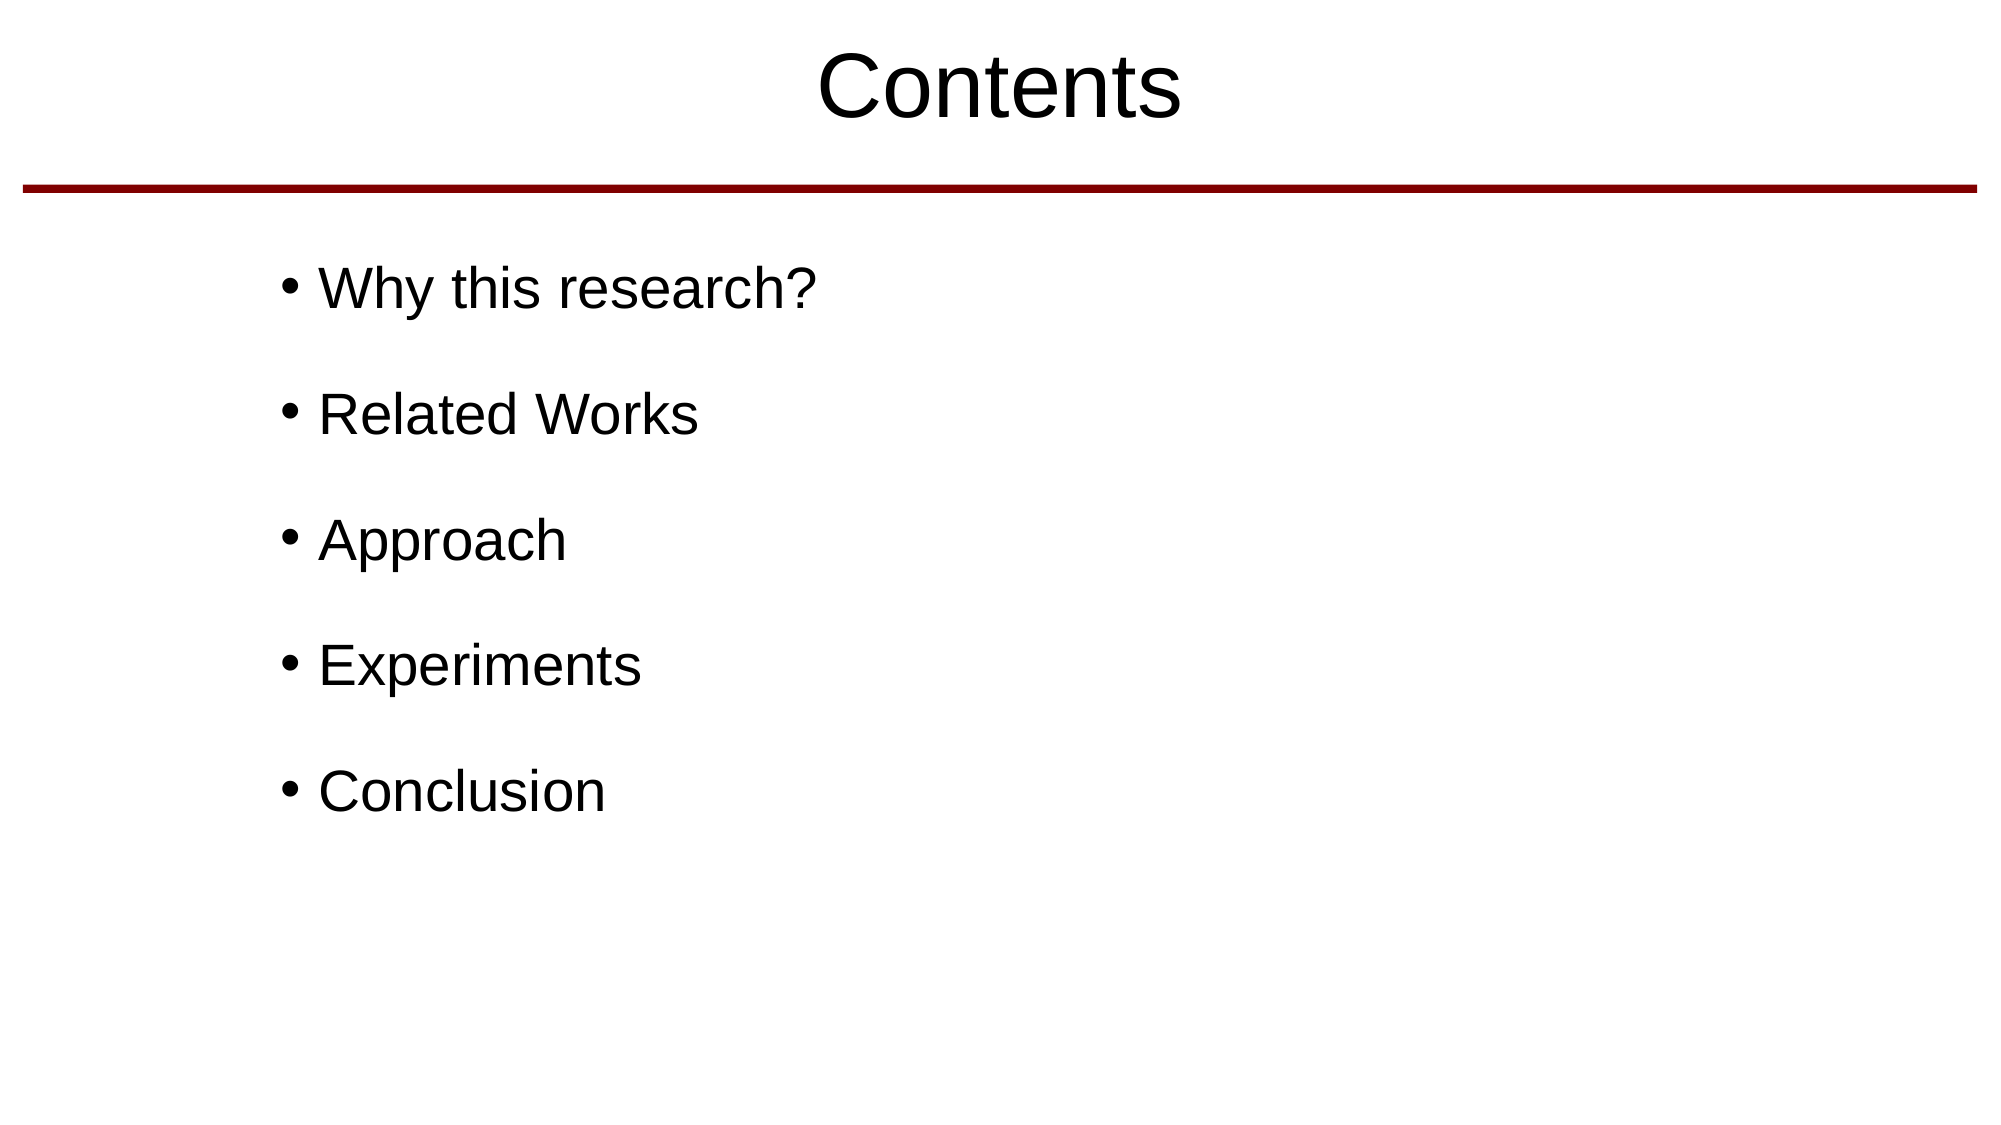

# Contents
Why this research?
Related Works
Approach
Experiments
Conclusion